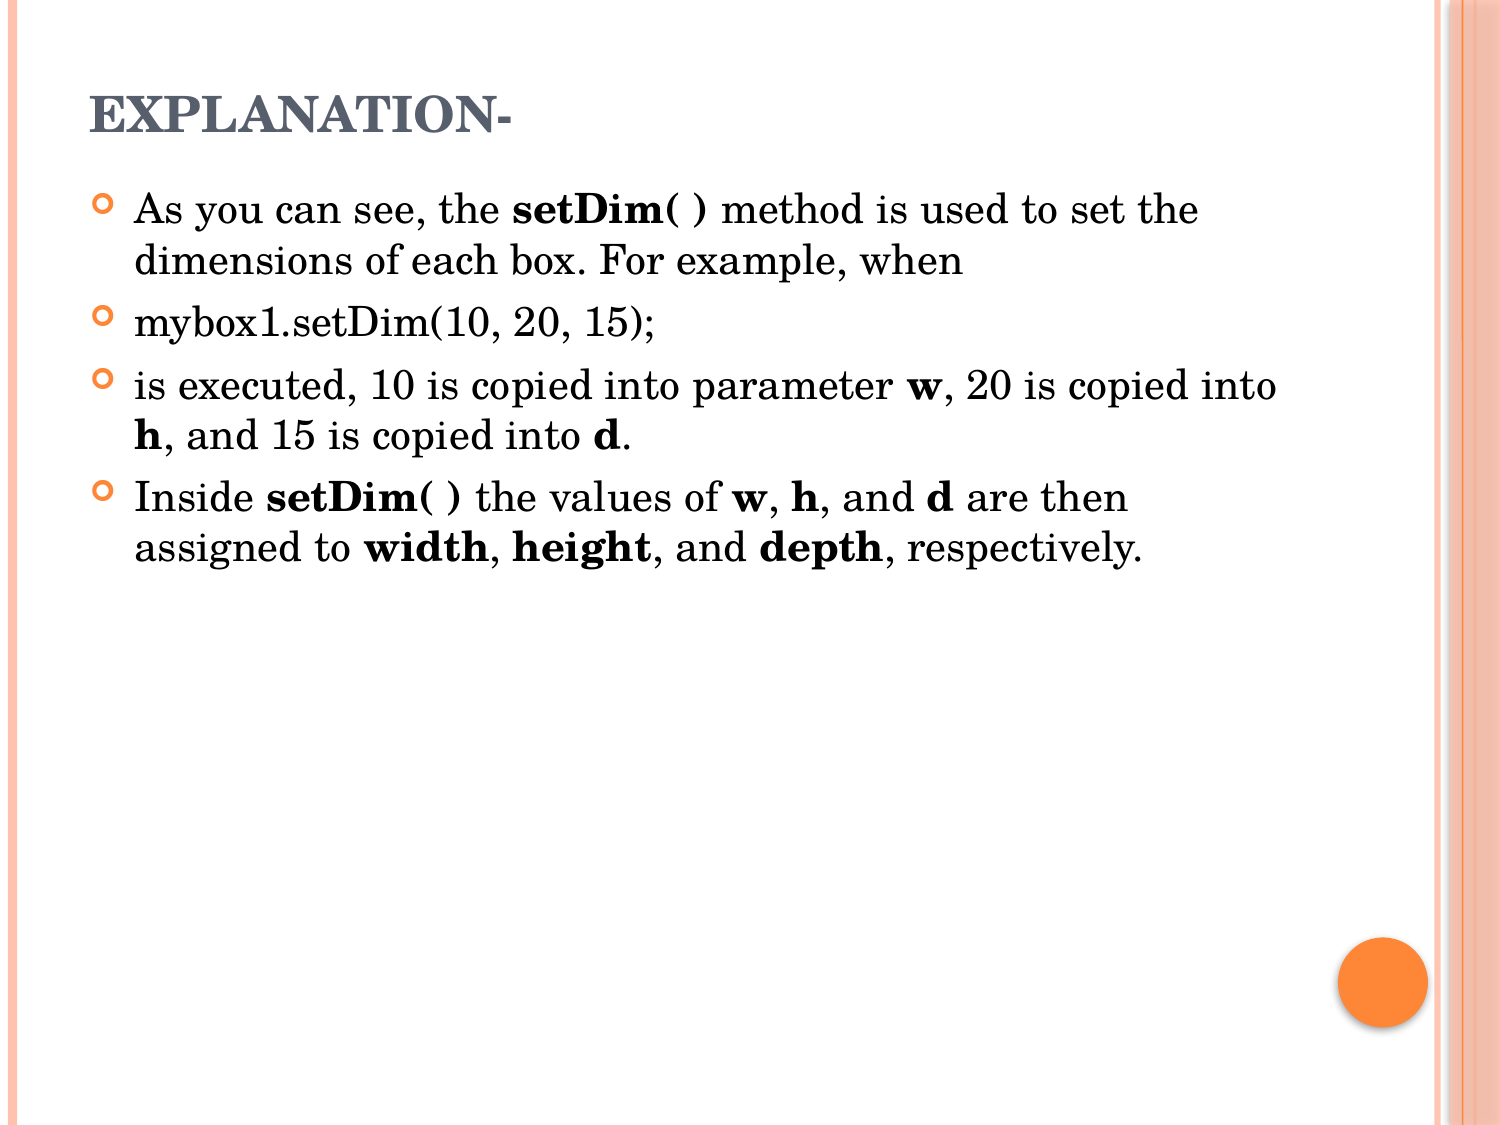

# Explanation-
As you can see, the setDim( ) method is used to set the dimensions of each box. For example, when
mybox1.setDim(10, 20, 15);
is executed, 10 is copied into parameter w, 20 is copied into h, and 15 is copied into d.
Inside setDim( ) the values of w, h, and d are then assigned to width, height, and depth, respectively.